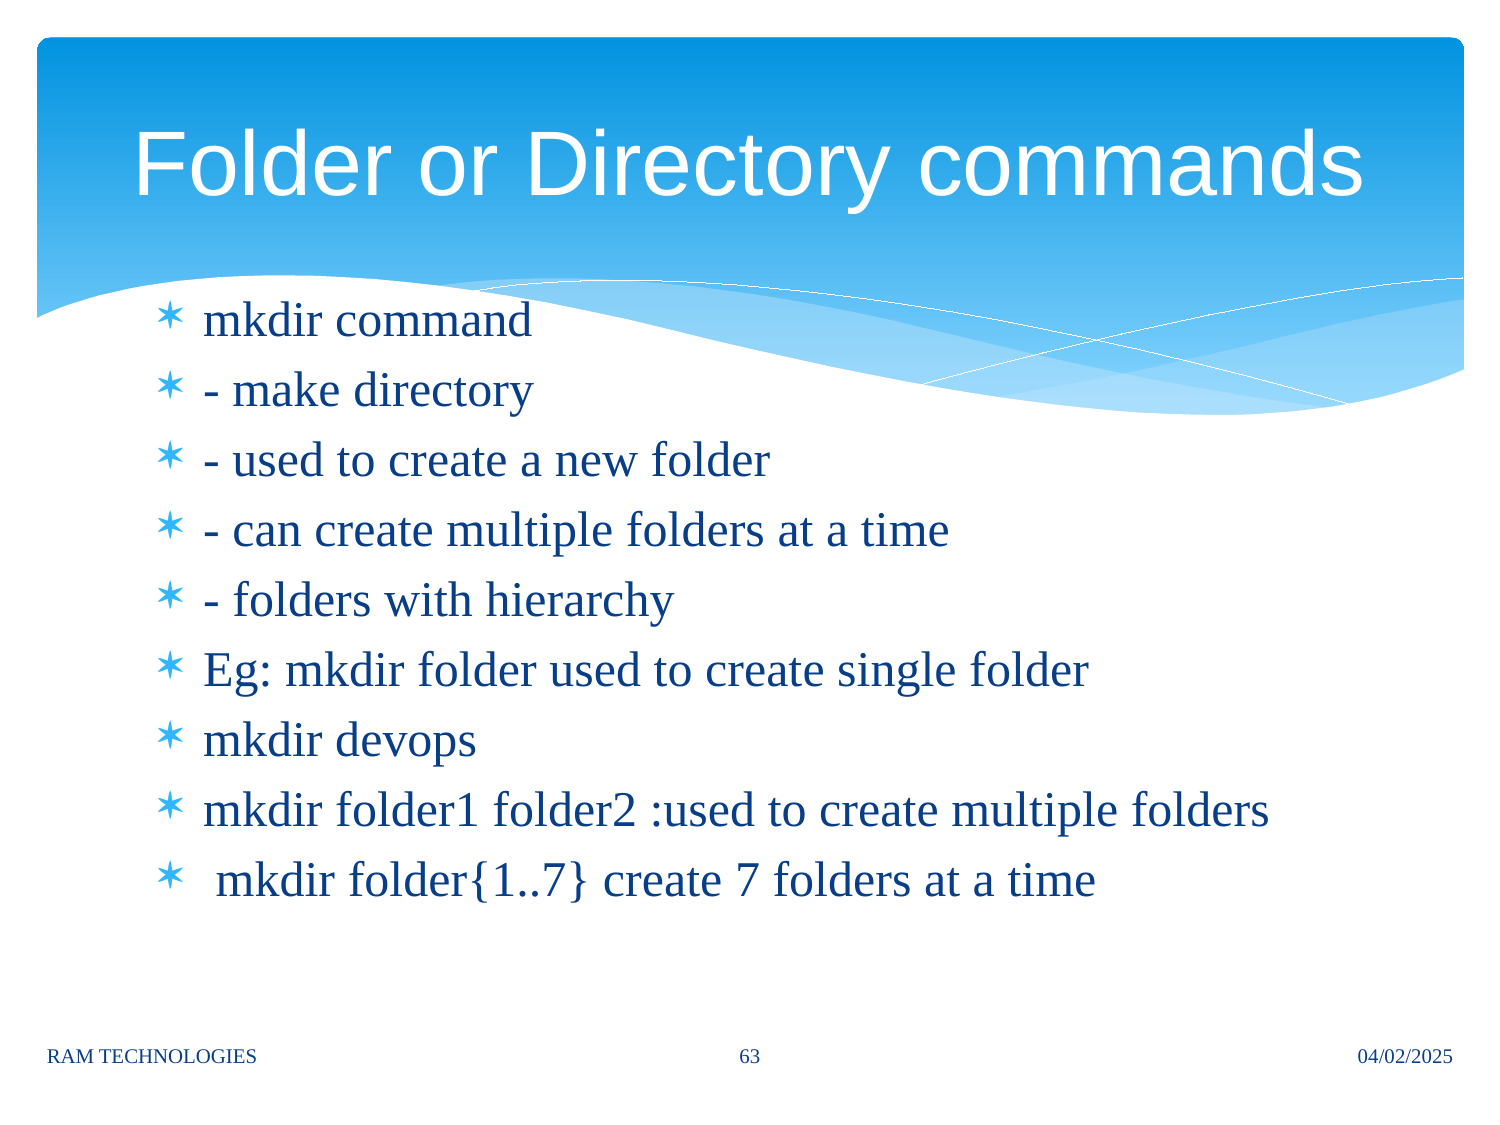

# Folder or Directory commands
mkdir command
- make directory
- used to create a new folder
- can create multiple folders at a time
- folders with hierarchy
Eg: mkdir folder used to create single folder
mkdir devops
mkdir folder1 folder2 :used to create multiple folders
 mkdir folder{1..7} create 7 folders at a time

63
RAM TECHNOLOGIES
04/02/2025